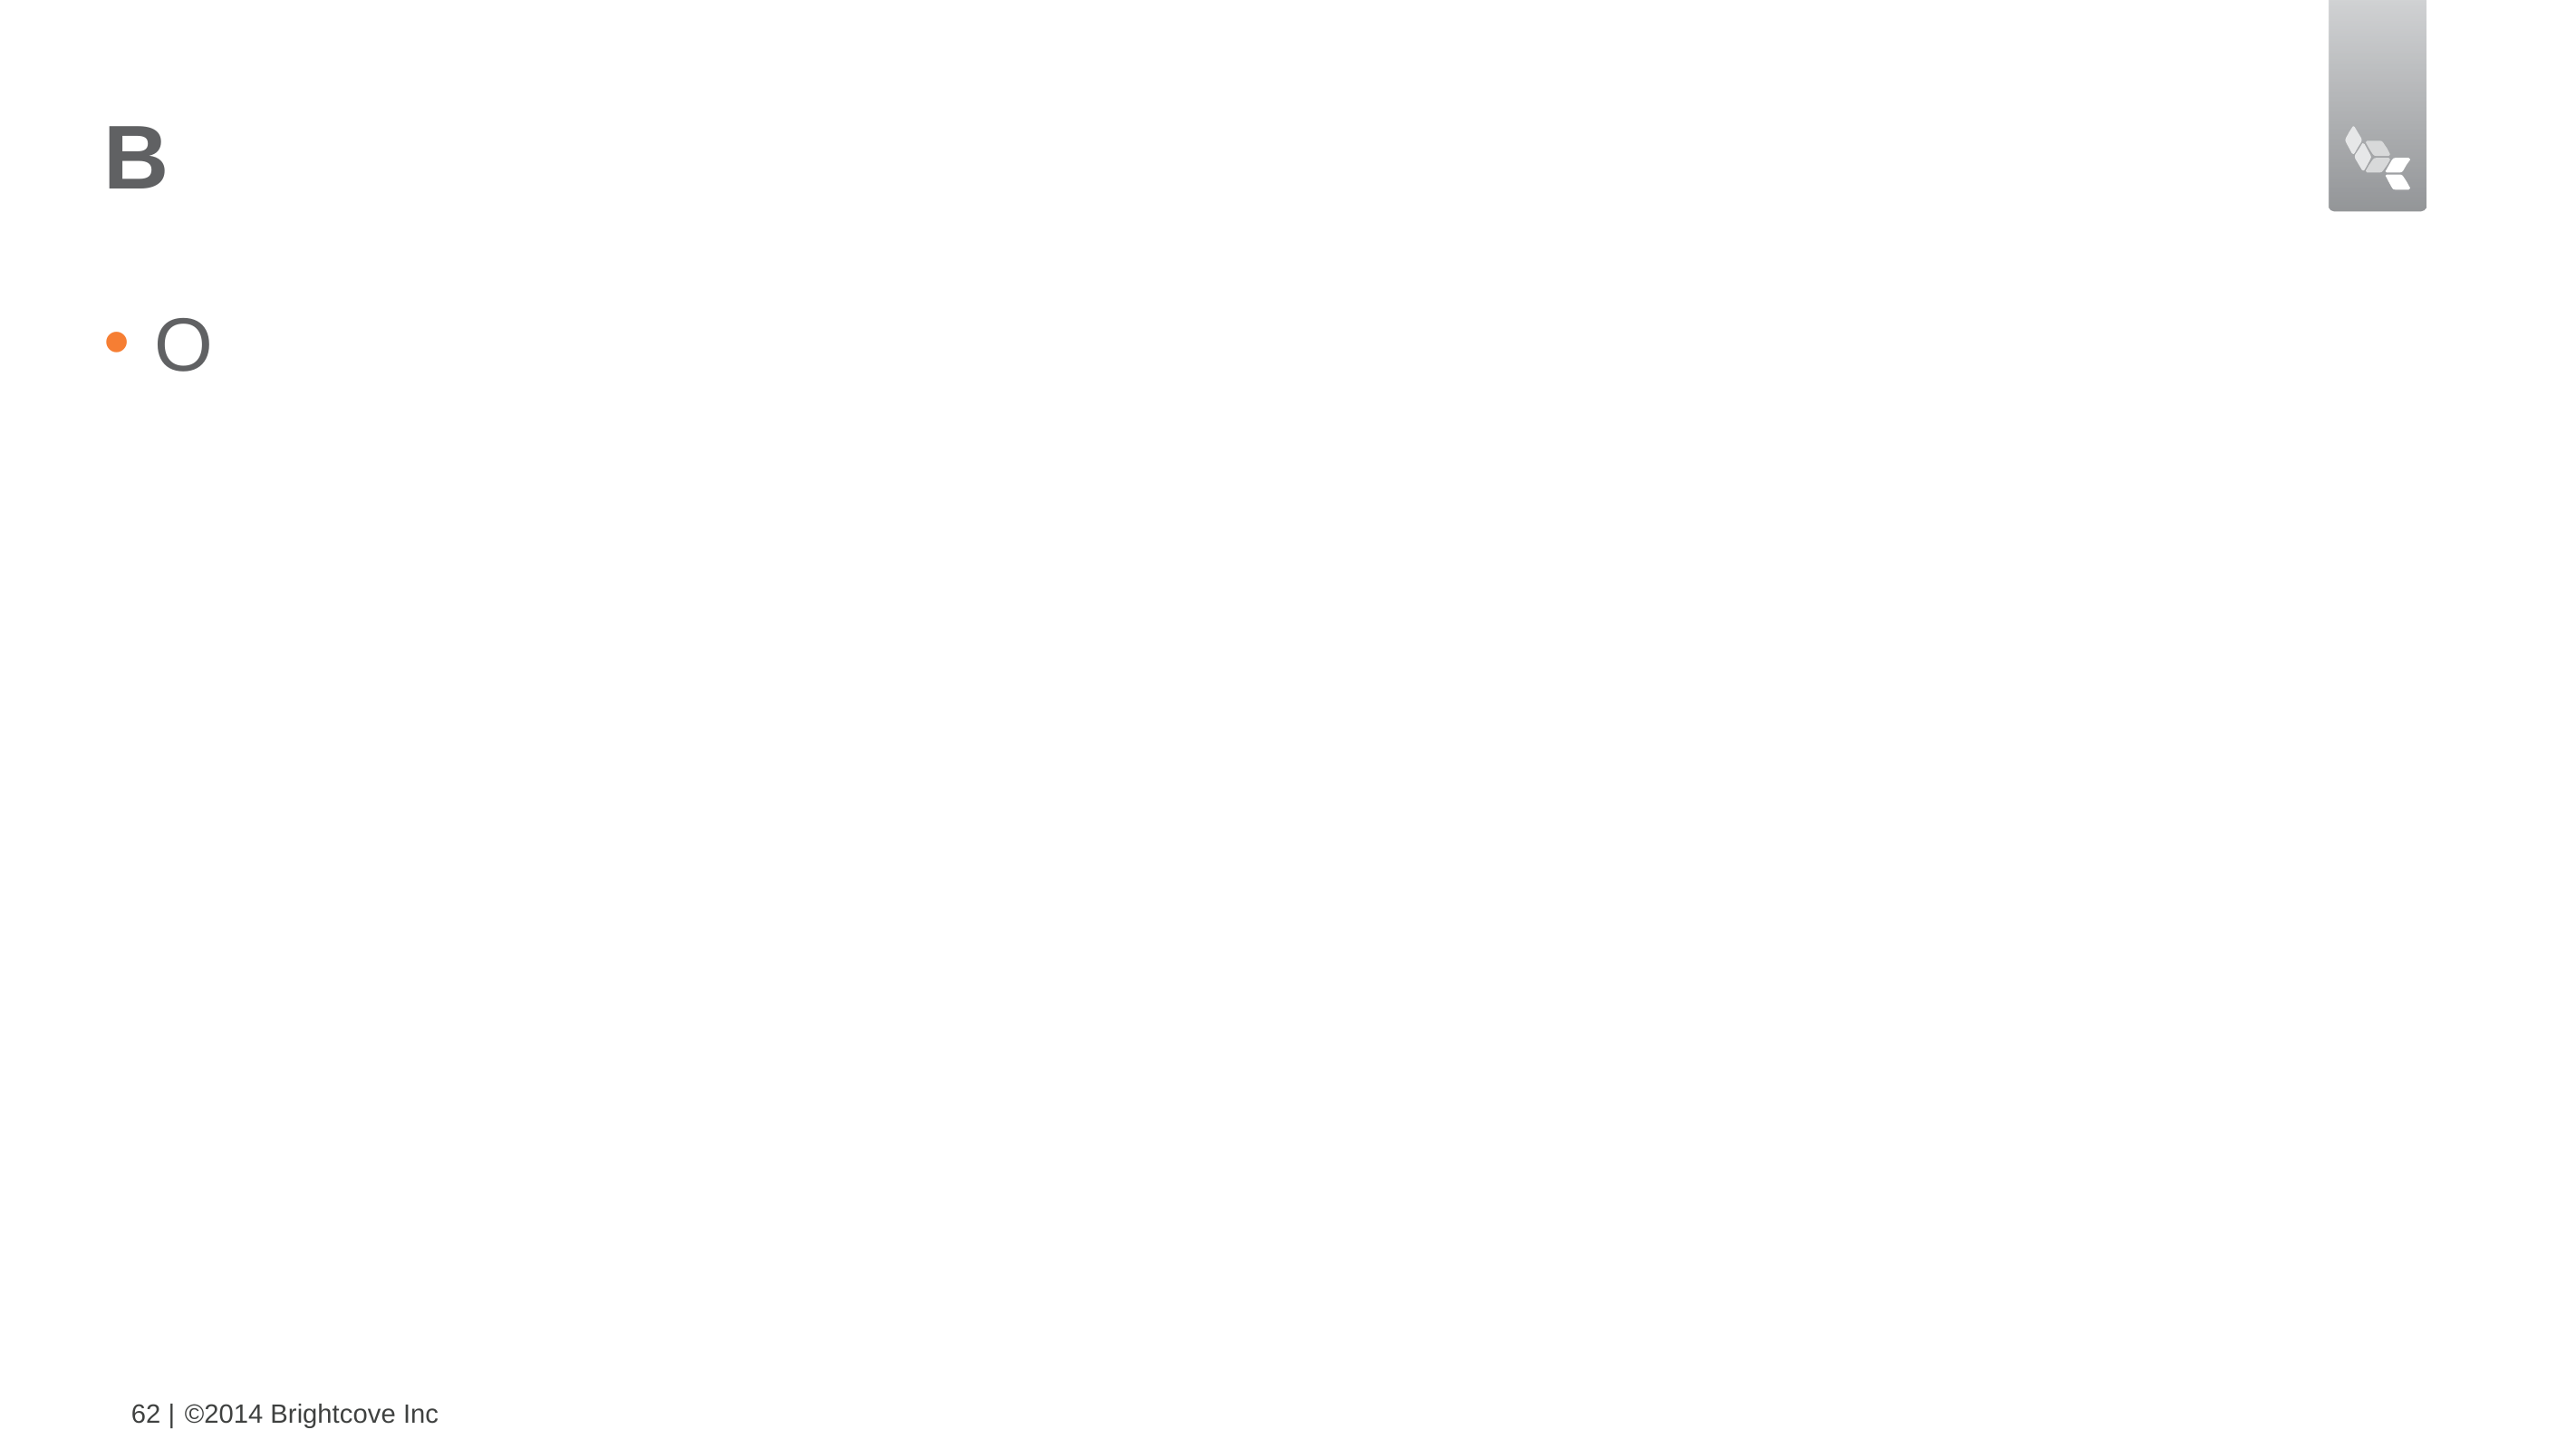

# B
O
62 |
©2014 Brightcove Inc